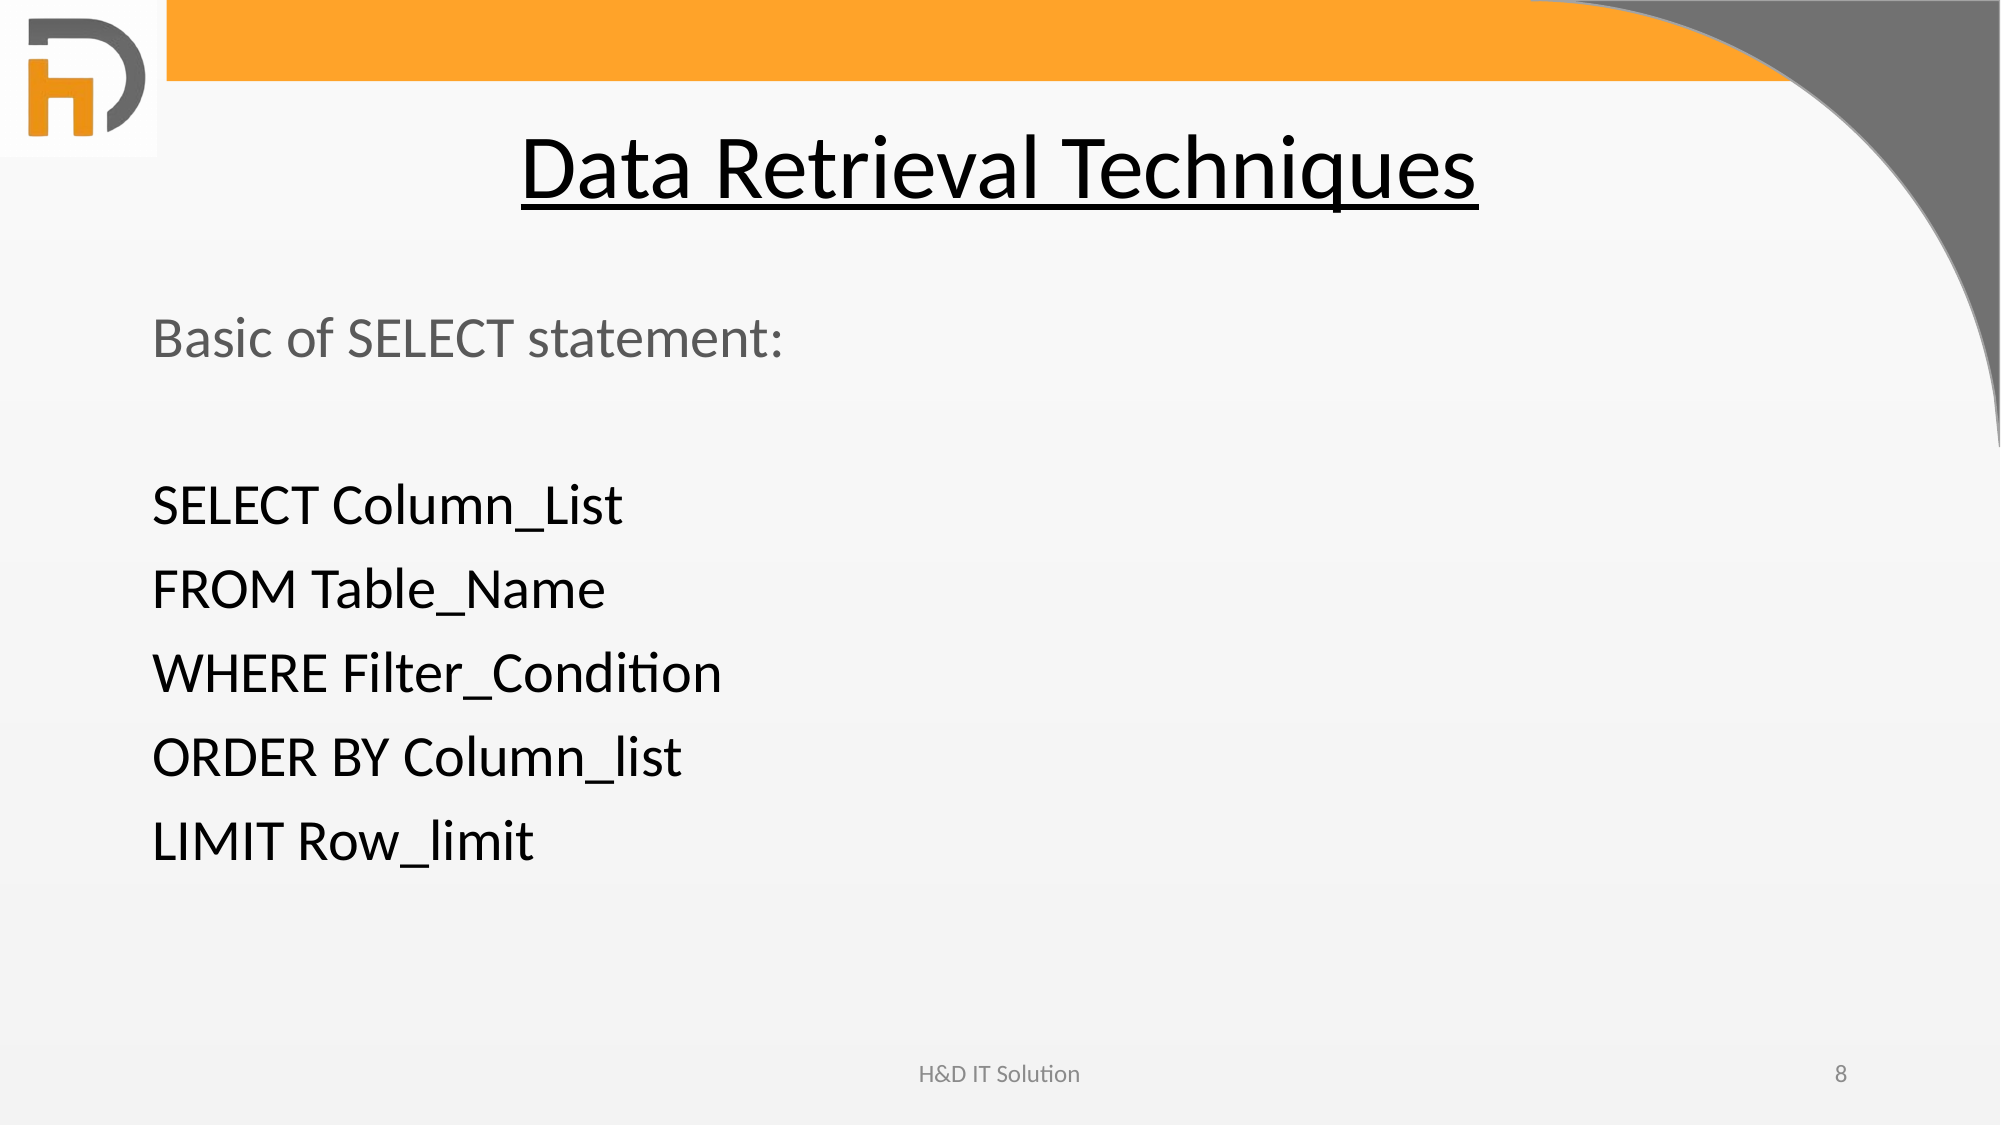

# Data Retrieval Techniques
Basic of SELECT statement:

SELECT Column_List
FROM Table_Name
WHERE Filter_Condition
ORDER BY Column_list
LIMIT Row_limit
H&D IT Solution
8